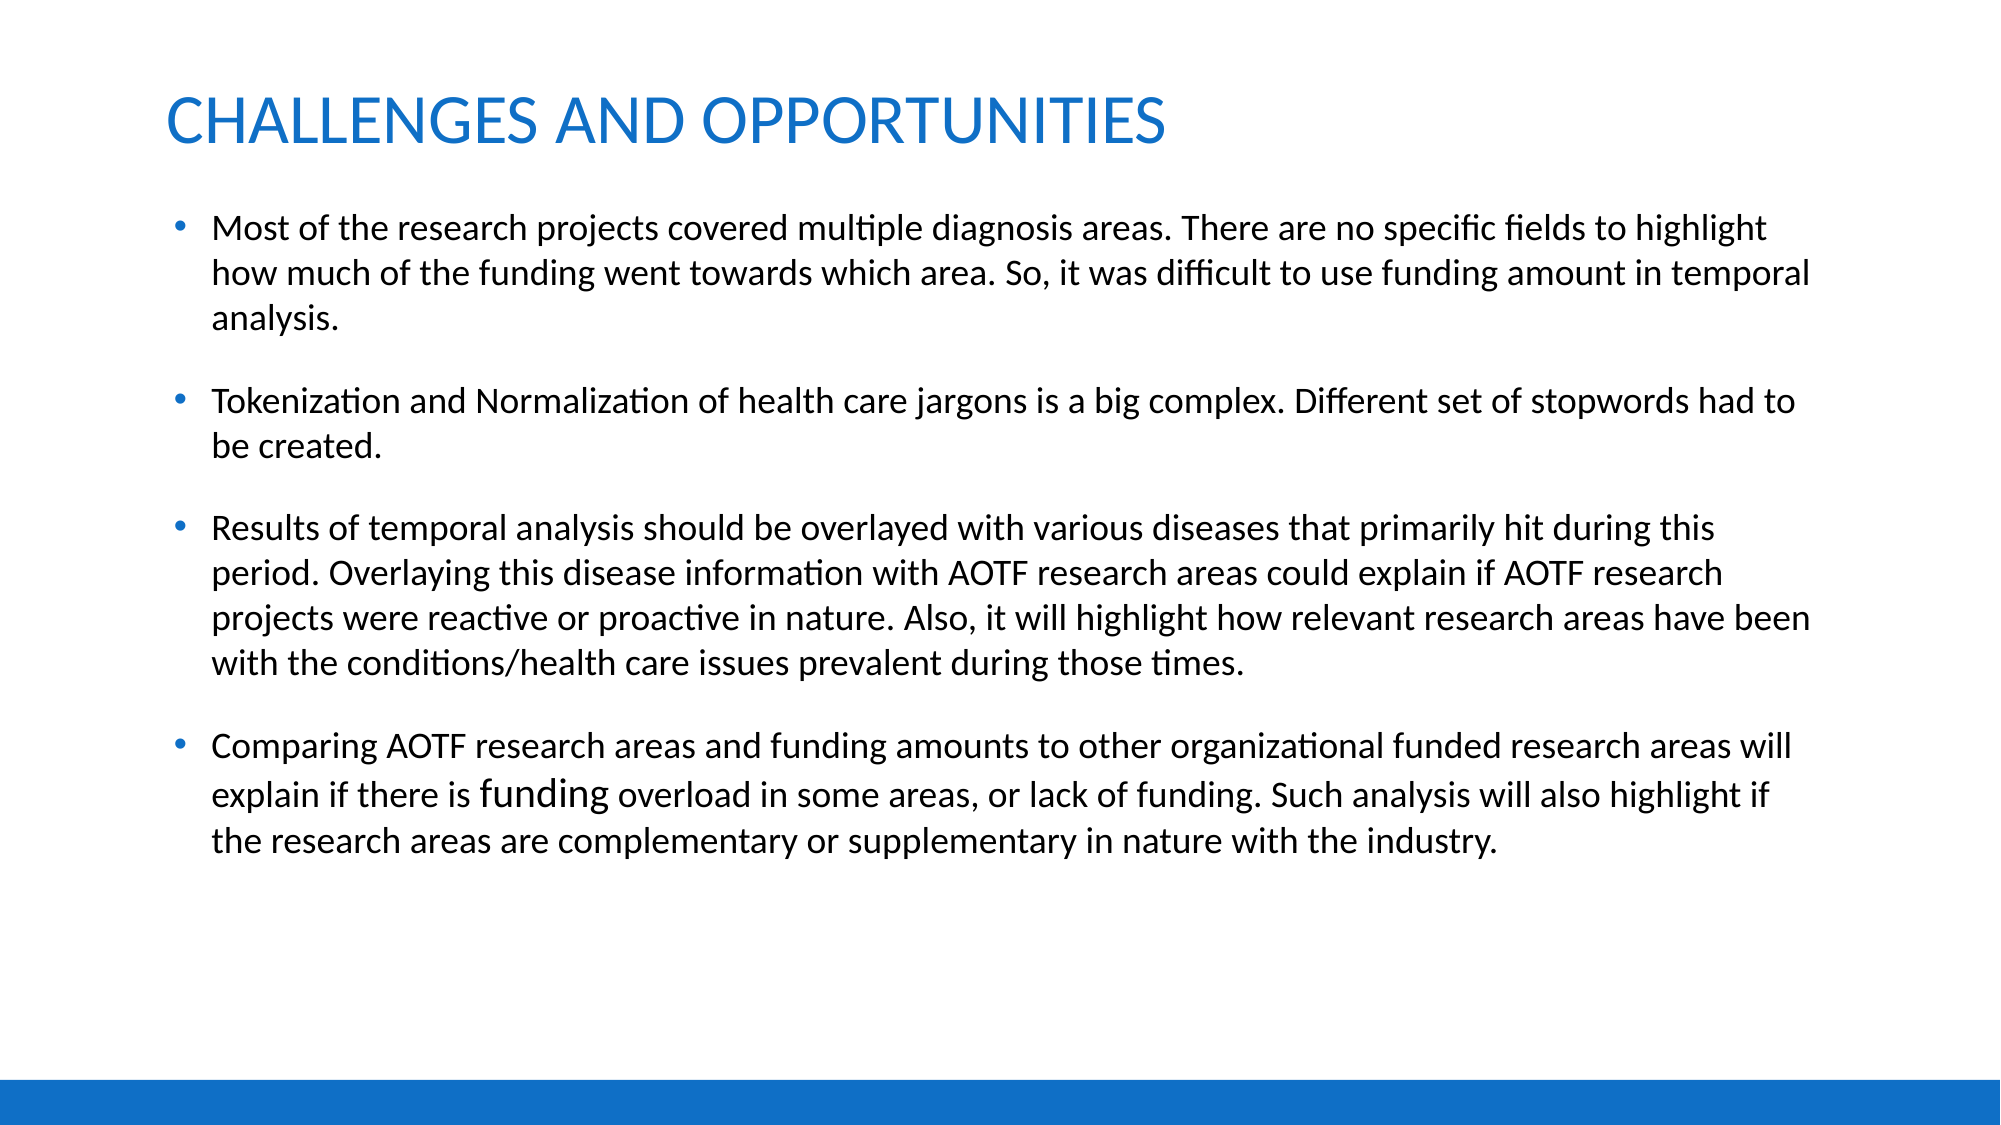

# Challenges and opportunities
Most of the research projects covered multiple diagnosis areas. There are no specific fields to highlight how much of the funding went towards which area. So, it was difficult to use funding amount in temporal analysis.
Tokenization and Normalization of health care jargons is a big complex. Different set of stopwords had to be created.
Results of temporal analysis should be overlayed with various diseases that primarily hit during this period. Overlaying this disease information with AOTF research areas could explain if AOTF research projects were reactive or proactive in nature. Also, it will highlight how relevant research areas have been with the conditions/health care issues prevalent during those times.
Comparing AOTF research areas and funding amounts to other organizational funded research areas will explain if there is funding overload in some areas, or lack of funding. Such analysis will also highlight if the research areas are complementary or supplementary in nature with the industry.